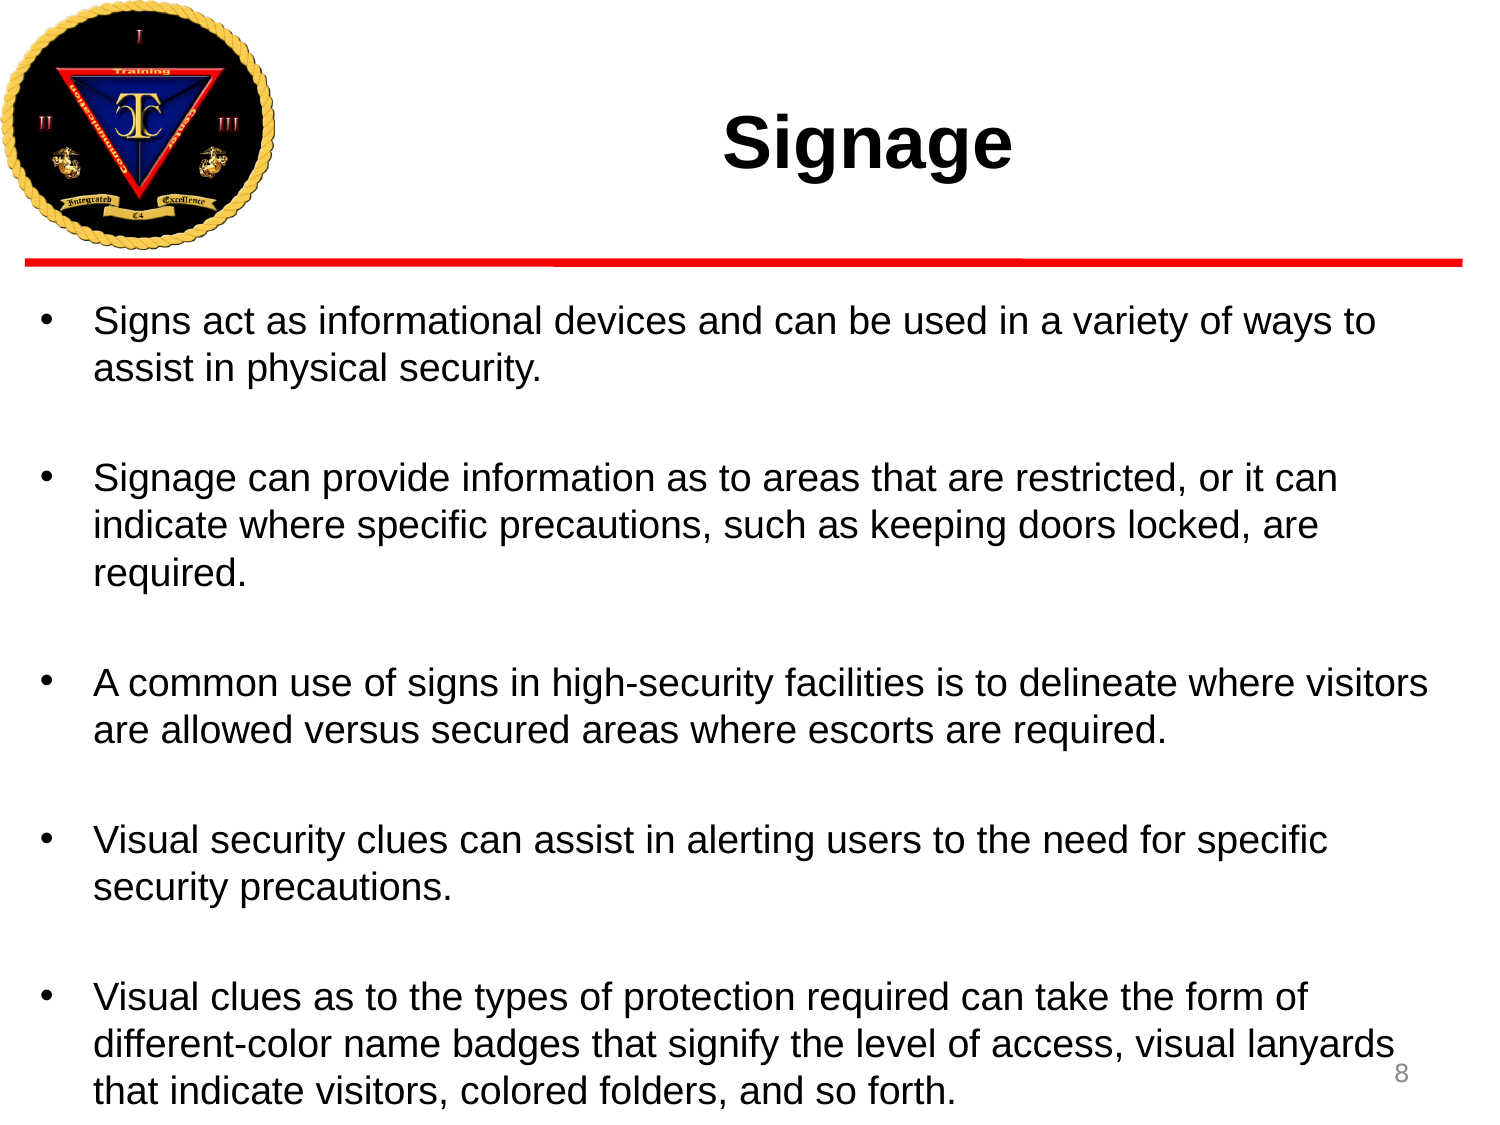

# Signage
Signs act as informational devices and can be used in a variety of ways to assist in physical security.

Signage can provide information as to areas that are restricted, or it can indicate where specific precautions, such as keeping doors locked, are required.

A common use of signs in high-security facilities is to delineate where visitors are allowed versus secured areas where escorts are required.

Visual security clues can assist in alerting users to the need for specific security precautions.

Visual clues as to the types of protection required can take the form of different-color name badges that signify the level of access, visual lanyards that indicate visitors, colored folders, and so forth.
8